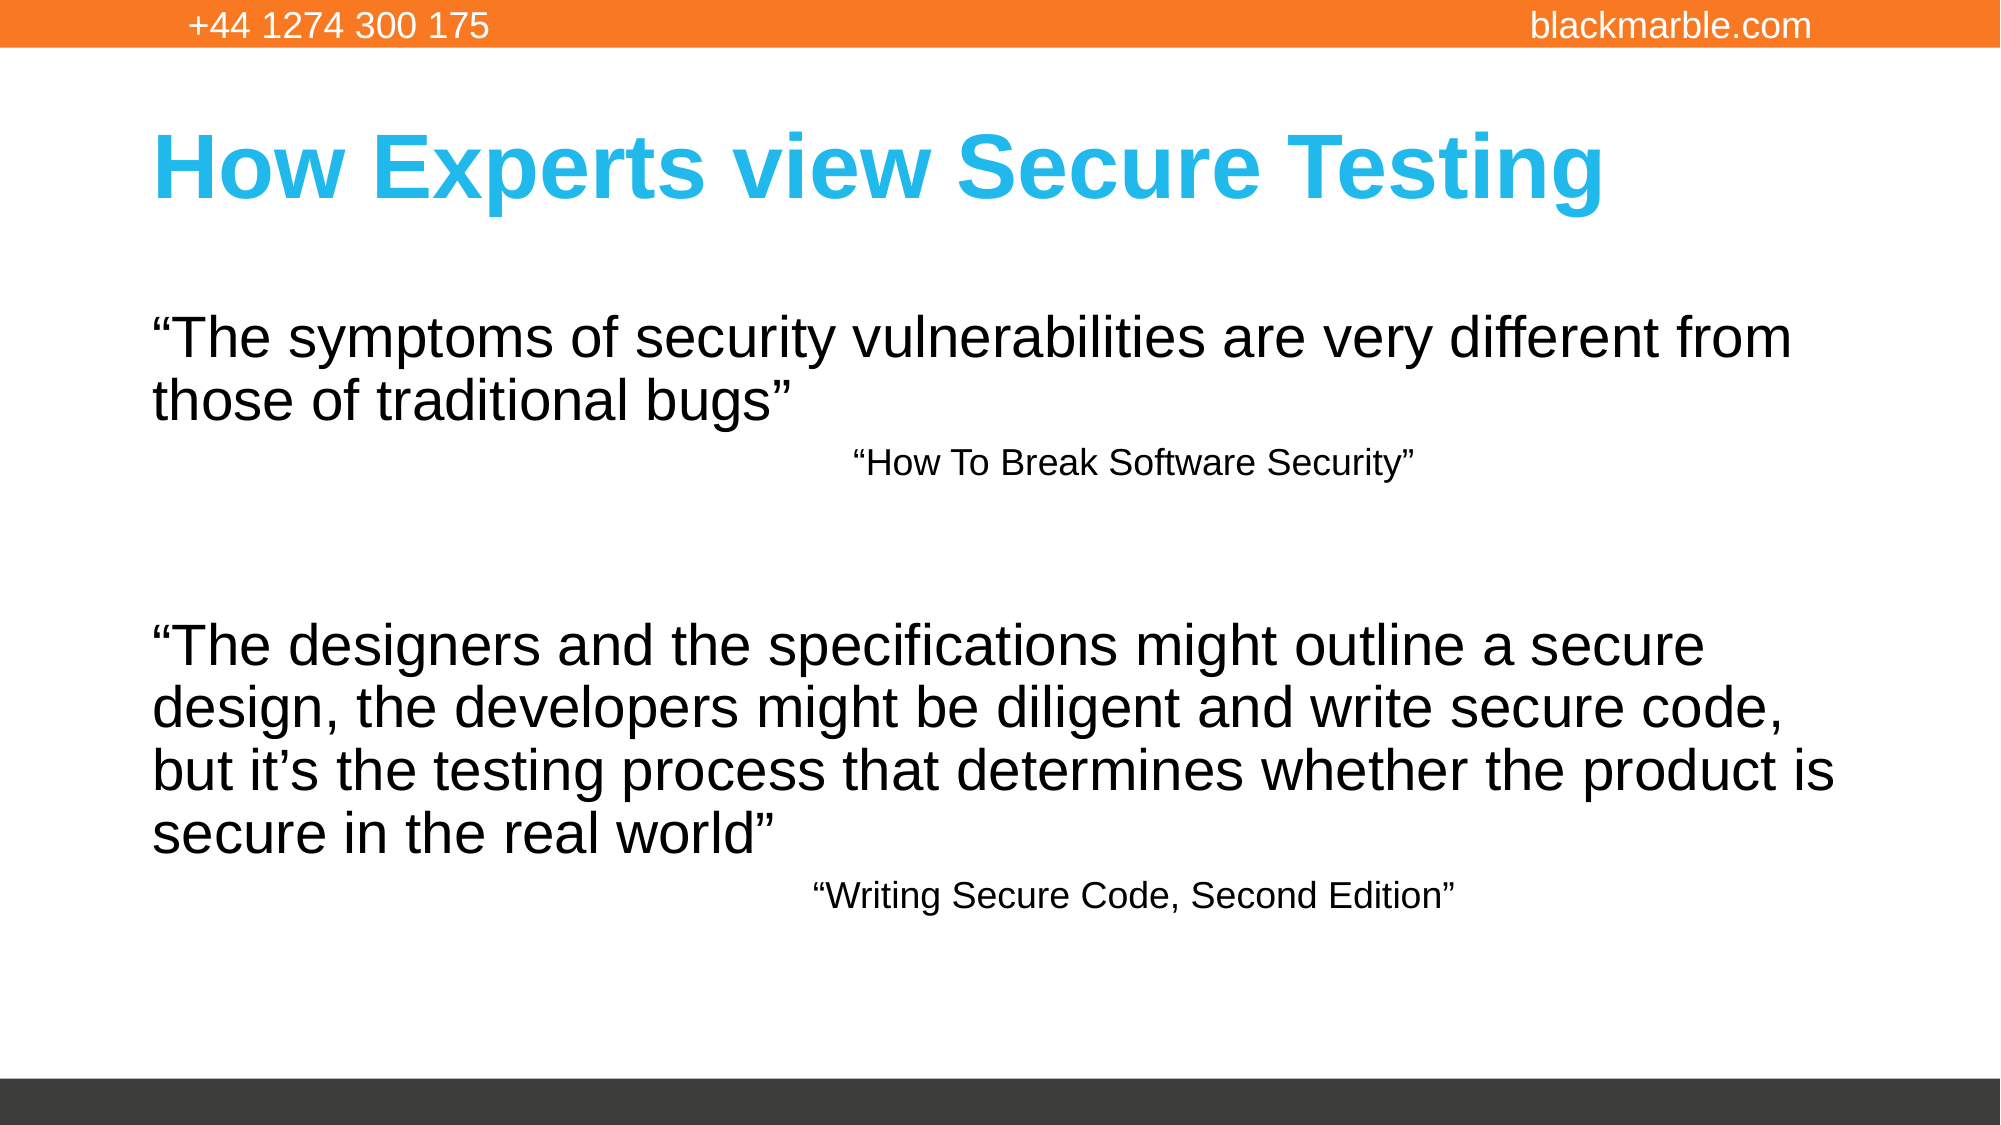

# How Experts view Secure Testing
“The symptoms of security vulnerabilities are very different from those of traditional bugs”
“How To Break Software Security”

“The designers and the specifications might outline a secure design, the developers might be diligent and write secure code, but it’s the testing process that determines whether the product is secure in the real world”
“Writing Secure Code, Second Edition”